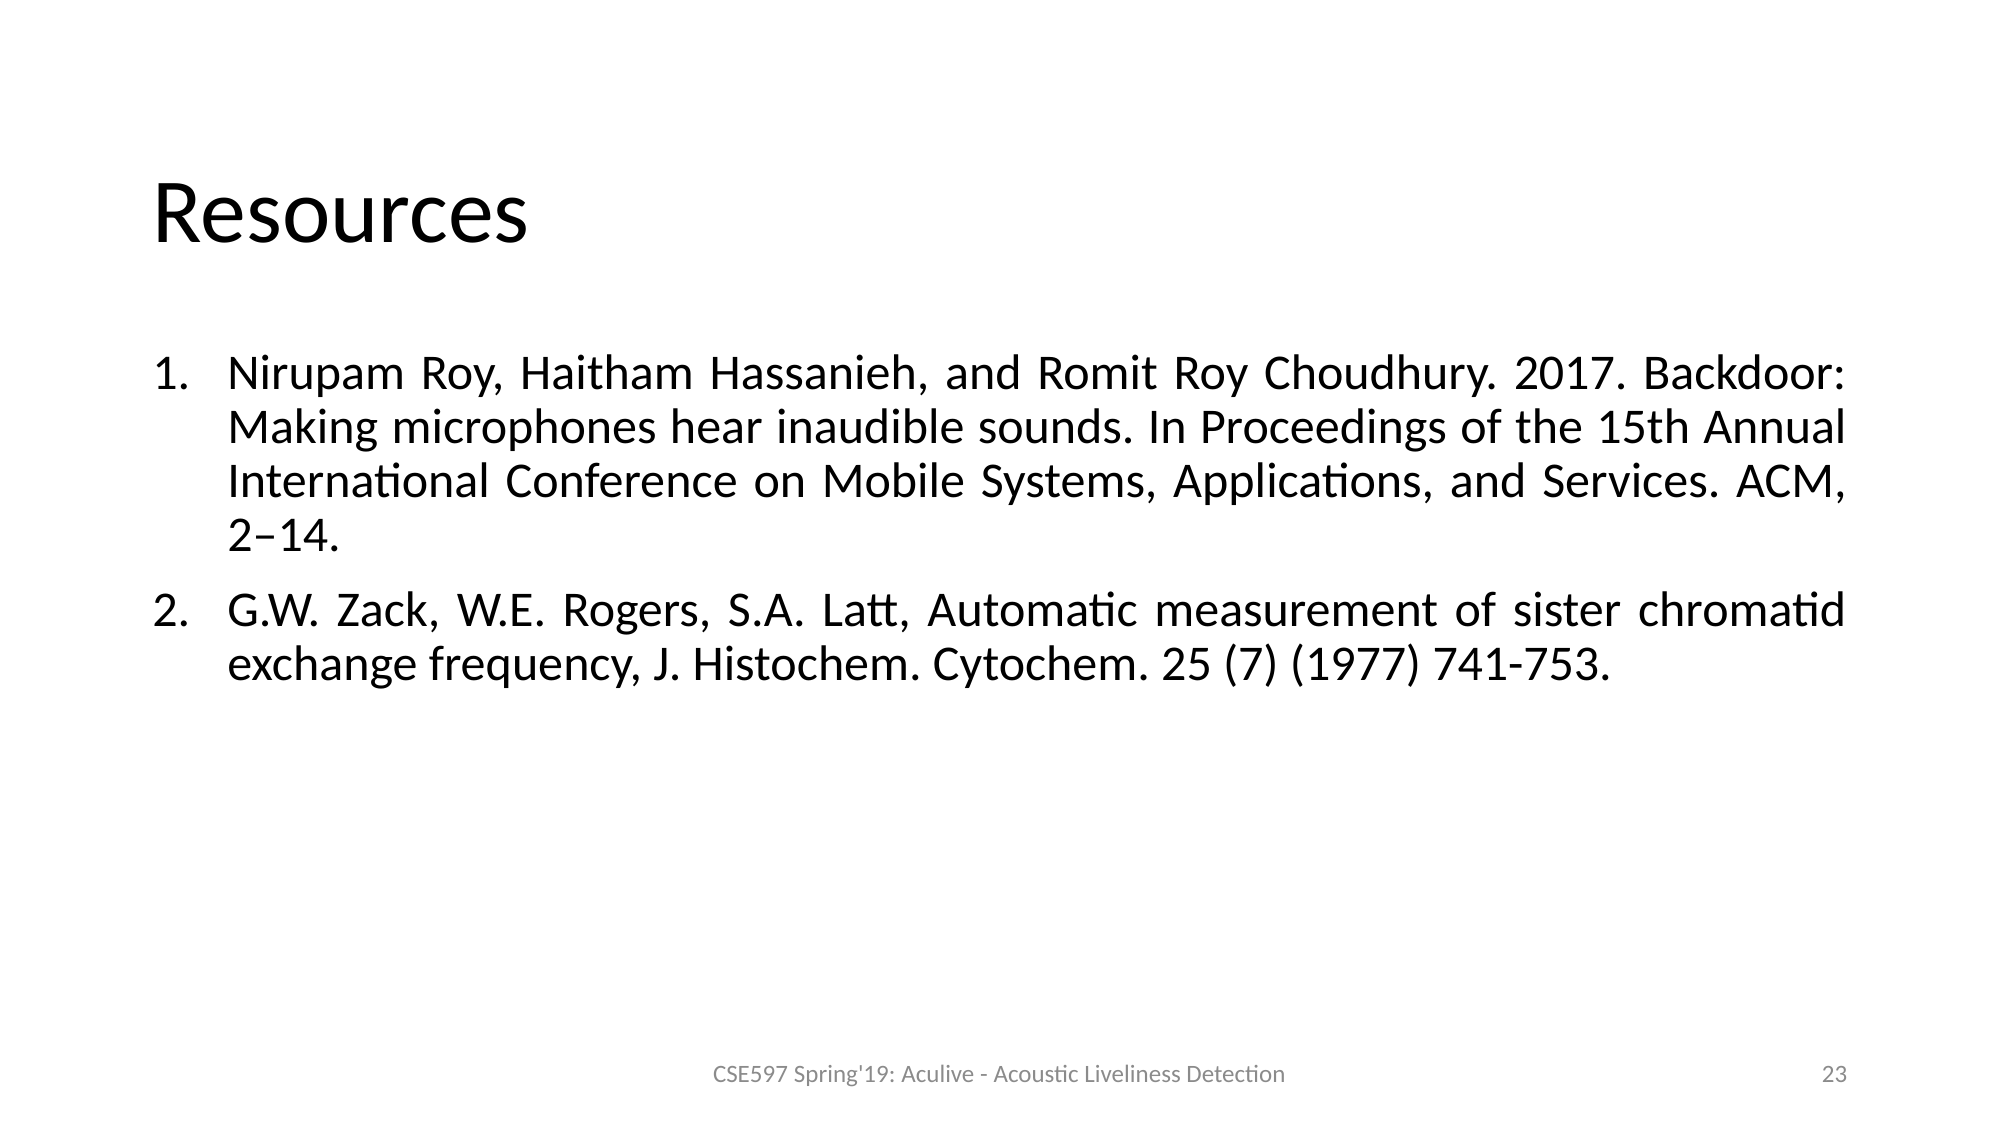

# Resources
Nirupam Roy, Haitham Hassanieh, and Romit Roy Choudhury. 2017. Backdoor: Making microphones hear inaudible sounds. In Proceedings of the 15th Annual International Conference on Mobile Systems, Applications, and Services. ACM, 2–14.
G.W. Zack, W.E. Rogers, S.A. Latt, Automatic measurement of sister chromatid exchange frequency, J. Histochem. Cytochem. 25 (7) (1977) 741-753.
CSE597 Spring'19: Aculive - Acoustic Liveliness Detection
23